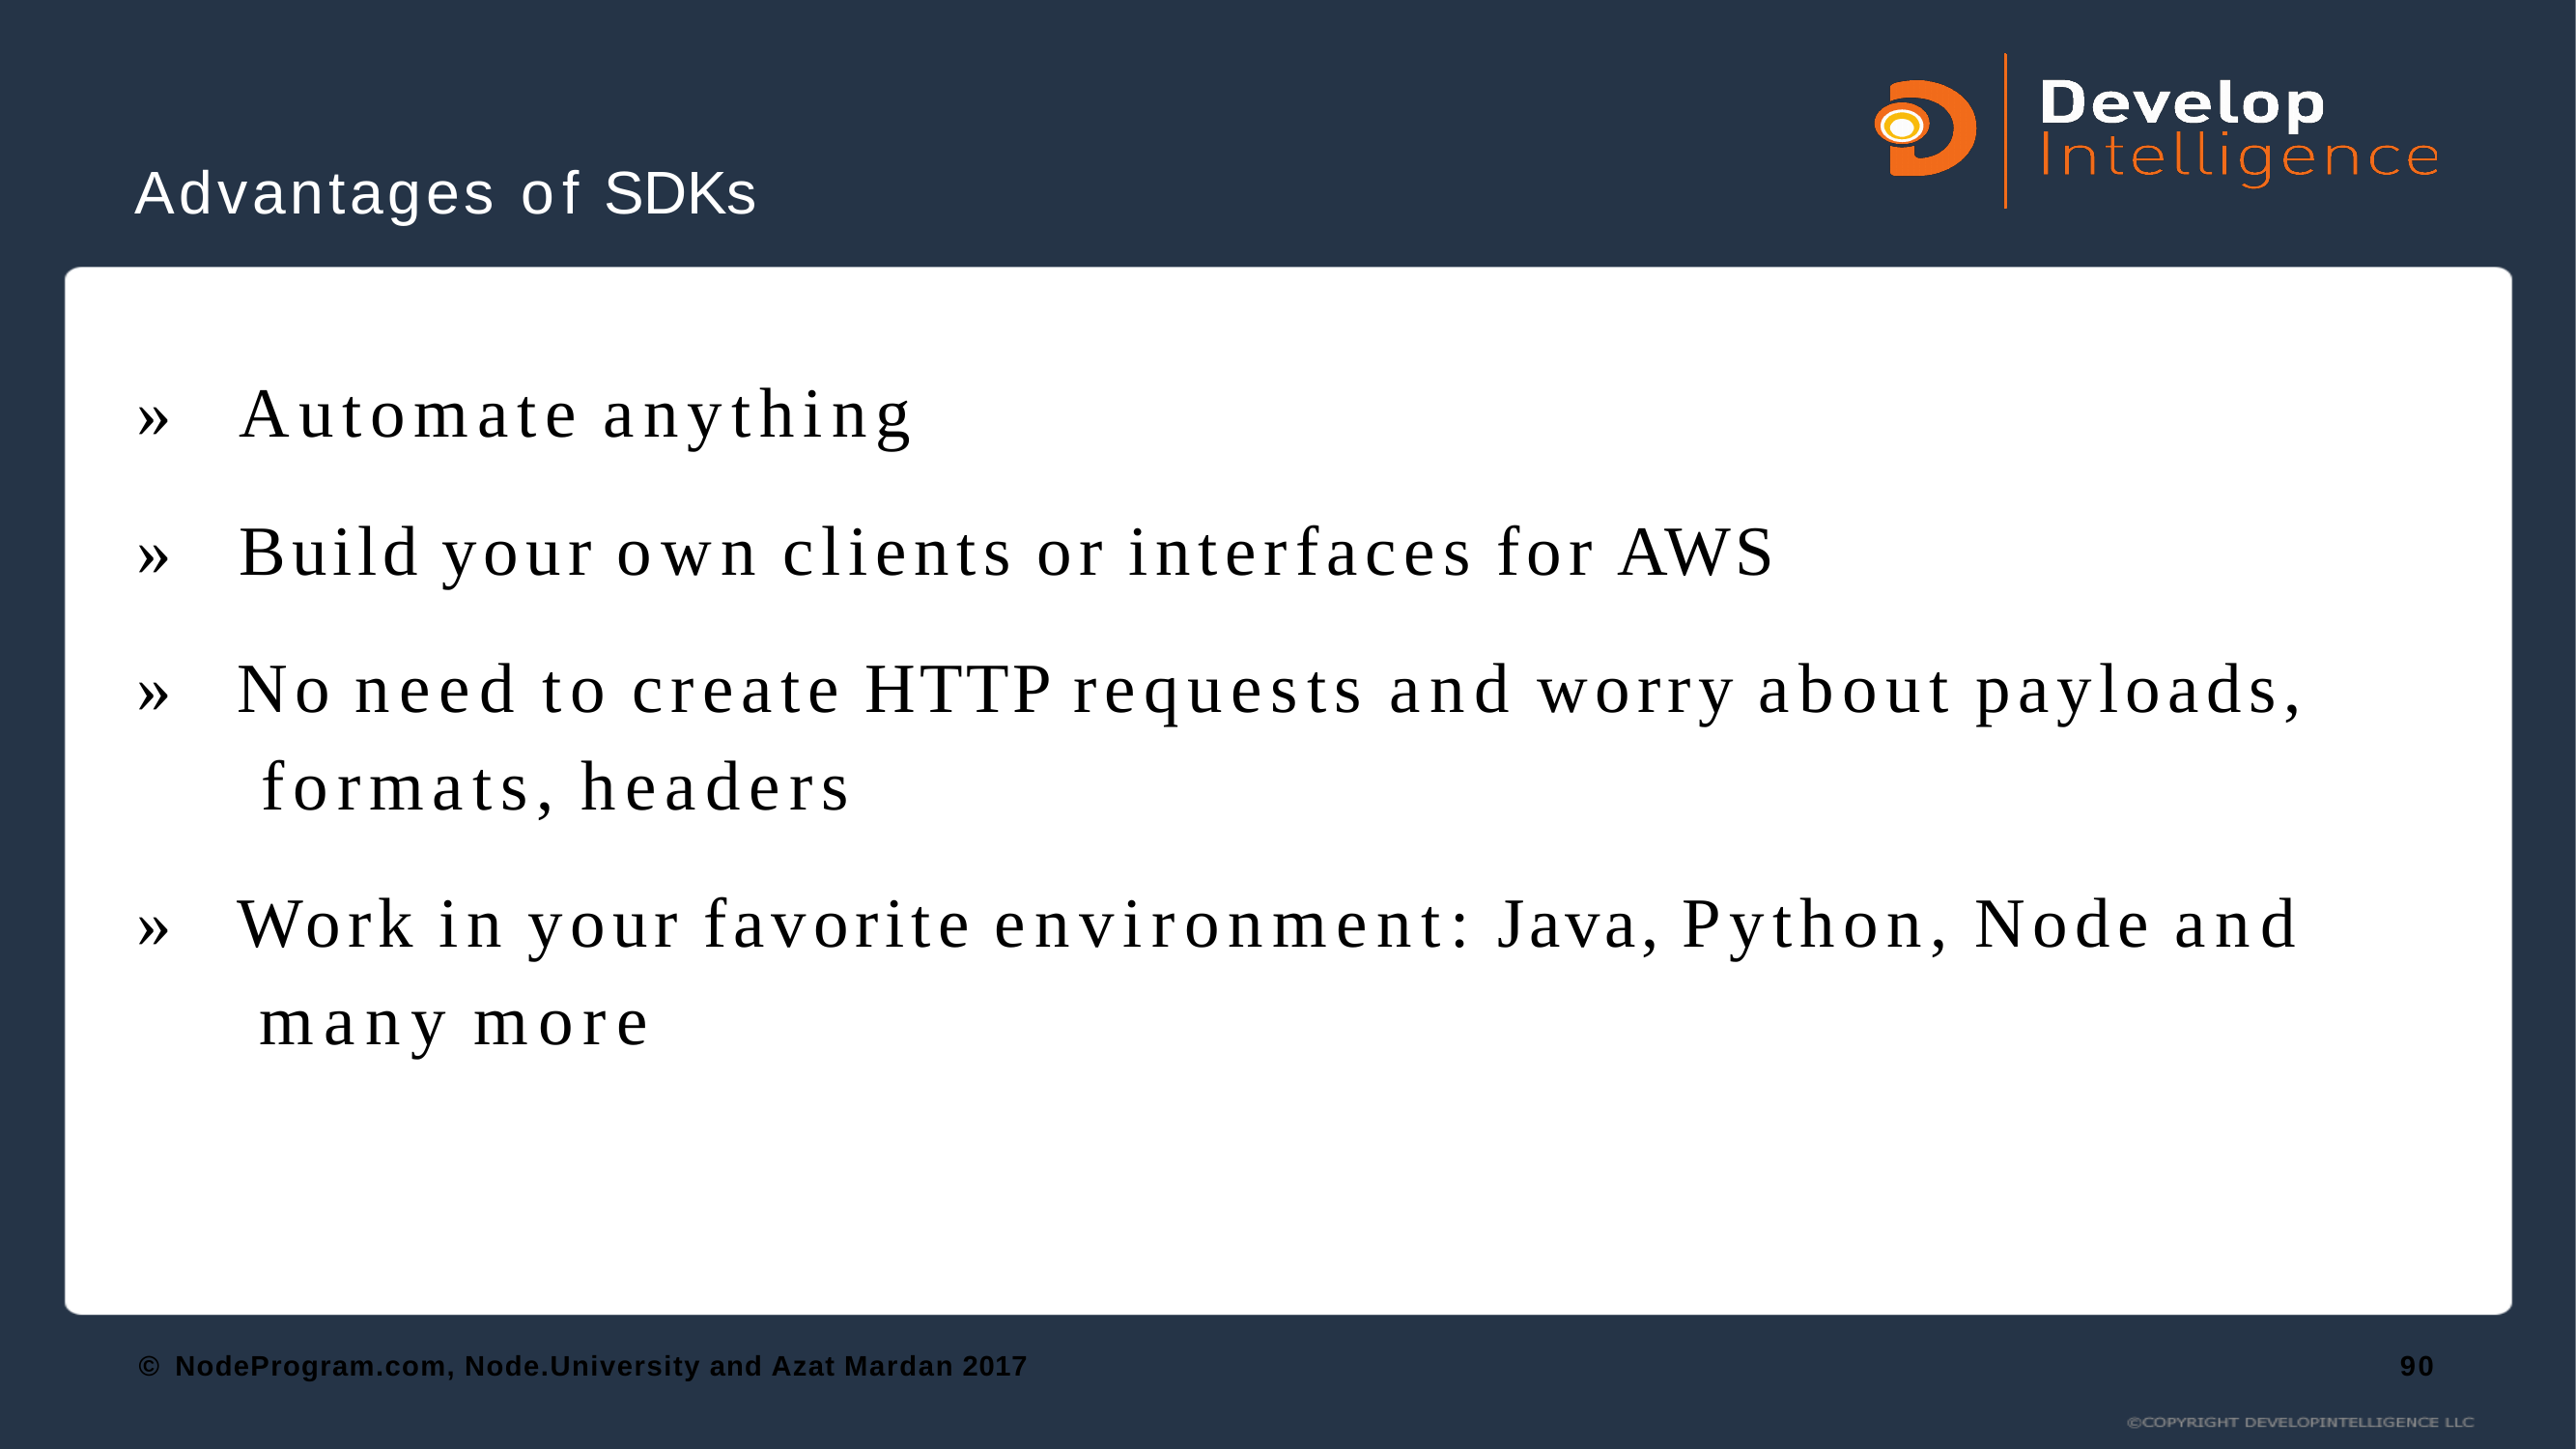

# Advantages of SDKs
»	Automate anything
»	Build your own clients or interfaces for AWS
»	No need to create HTTP requests and worry about payloads,  formats, headers
»	Work in your favorite environment: Java, Python, Node and  many more
© NodeProgram.com, Node.University and Azat Mardan 2017
90